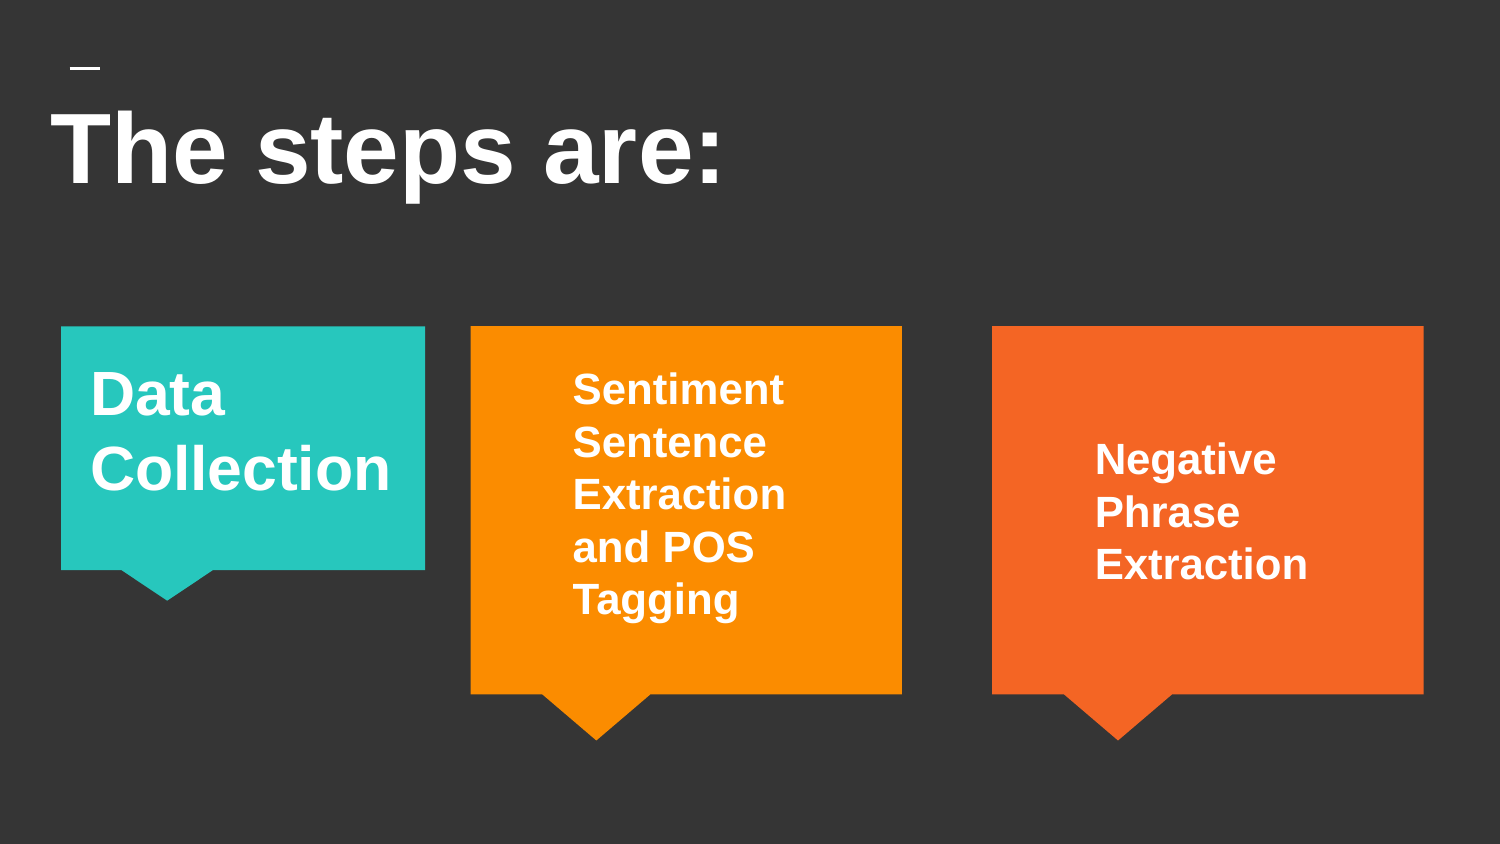

# The steps are:

Data Collection

Negative Phrase Extraction
Sentiment Sentence Extraction and POS Tagging